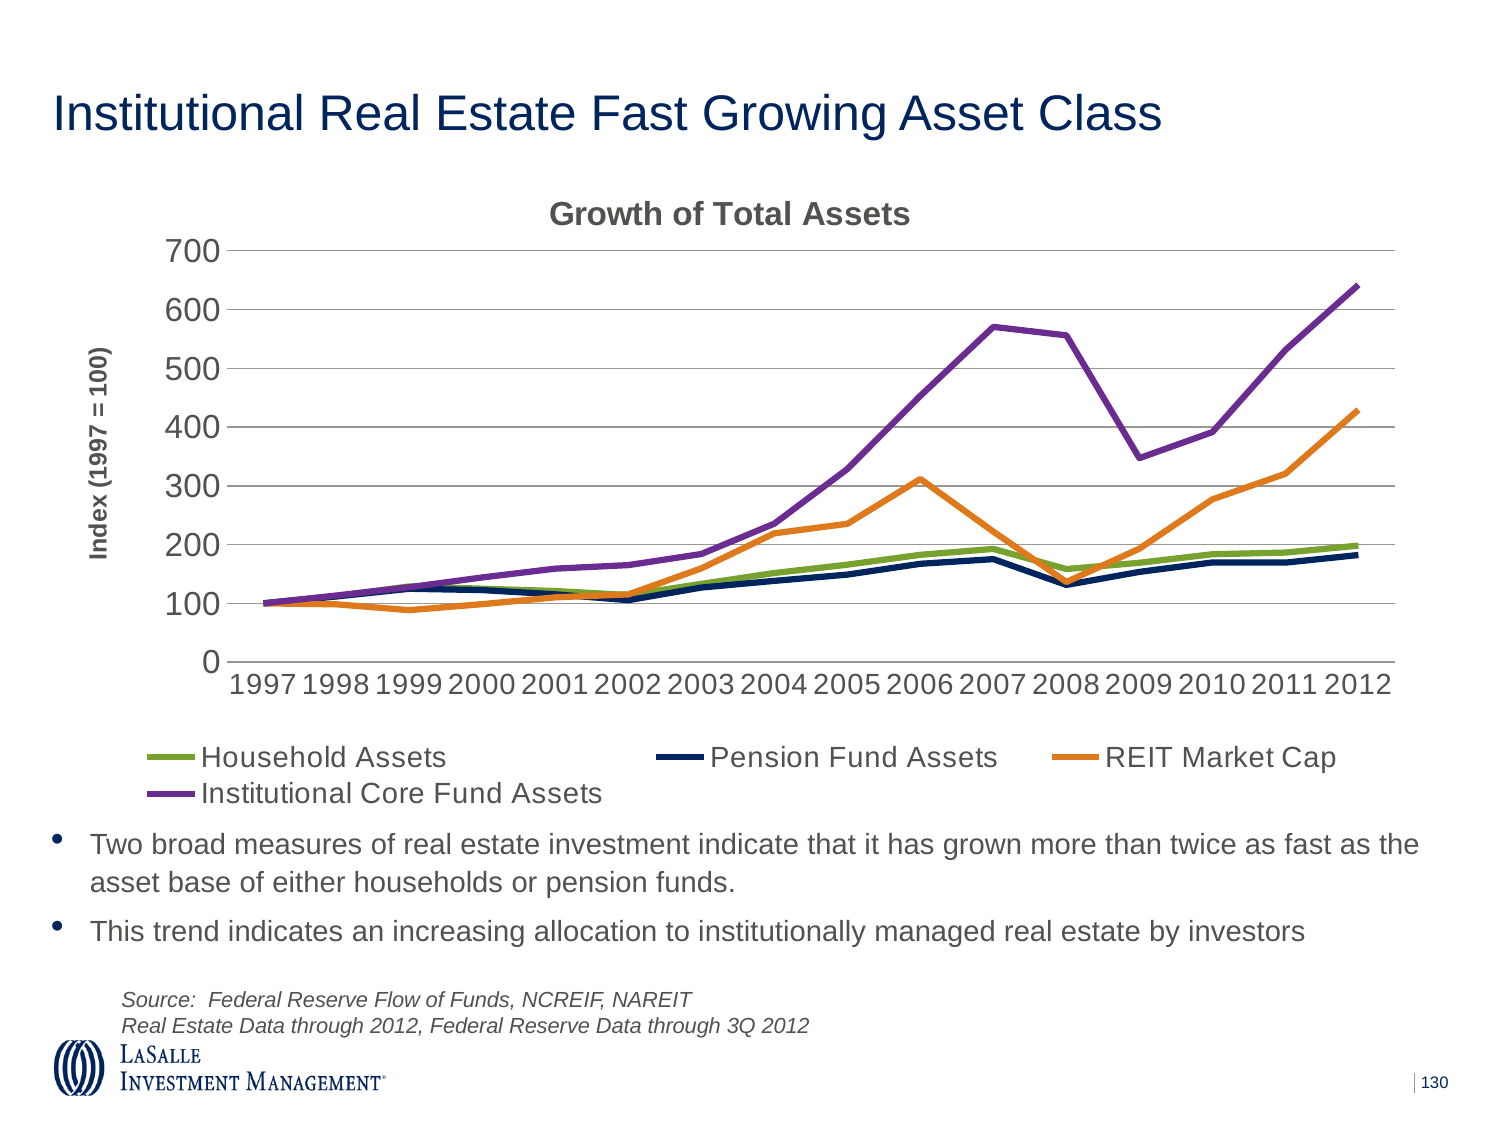

# Institutional Real Estate Fast Growing Asset Class

### Chart: Growth of Total Assets

| Category | Household Assets | Pension Fund Assets | REIT Market Cap | Institutional Core Fund Assets |
|---|---|---|---|---|
| 1997 | 100.0 | 100.0 | 100.0 | 100.0 |
| 1998 | 112.30347857175707 | 111.74210273506763 | 98.4114853508551 | 113.38700282910948 |
| 1999 | 128.8654800808562 | 124.76400721186825 | 88.4213619783995 | 127.54147631922368 |
| 2000 | 124.93808280349805 | 122.55362926988428 | 98.7060764029721 | 144.04339105380353 |
| 2001 | 120.96460818031345 | 115.39368672871588 | 110.22159793587025 | 159.05958584295402 |
| 2002 | 114.1927936660442 | 105.40534974285258 | 115.23014392267199 | 165.05876319401364 |
| 2003 | 133.1599556010999 | 126.94333027054884 | 159.5430423143756 | 183.96657621383002 |
| 2004 | 151.60494029680692 | 138.22298281910878 | 219.08942901992265 | 235.6175671592743 |
| 2005 | 165.8084084900068 | 148.8971381181746 | 235.31086471724242 | 328.57063055909515 |
| 2006 | 182.54382102796168 | 167.25175796586137 | 311.7193870798342 | 453.1202526158249 |
| 2007 | 192.55627259585097 | 175.24311189715013 | 222.0170521255385 | 570.3270777633818 |
| 2008 | 158.38141263857725 | 131.34717218935467 | 136.37359837989155 | 555.9542005032649 |
| 2009 | 169.03651491475767 | 153.56195457327345 | 192.9779170562527 | 347.12360405580347 |
| 2010 | 183.55584929589133 | 169.5754416361172 | 277.0119359186189 | 391.52330679154664 |
| 2011 | 186.42426747810092 | 169.30692635792545 | 320.5638785829459 | 531.0824515836034 |
| 2012 | 198.21475016913482 | 182.23926628094827 | 429.37378765820046 | 641.8736079203874 |
Two broad measures of real estate investment indicate that it has grown more than twice as fast as the asset base of either households or pension funds.
This trend indicates an increasing allocation to institutionally managed real estate by investors
Source:  Federal Reserve Flow of Funds, NCREIF, NAREIT
Real Estate Data through 2012, Federal Reserve Data through 3Q 2012